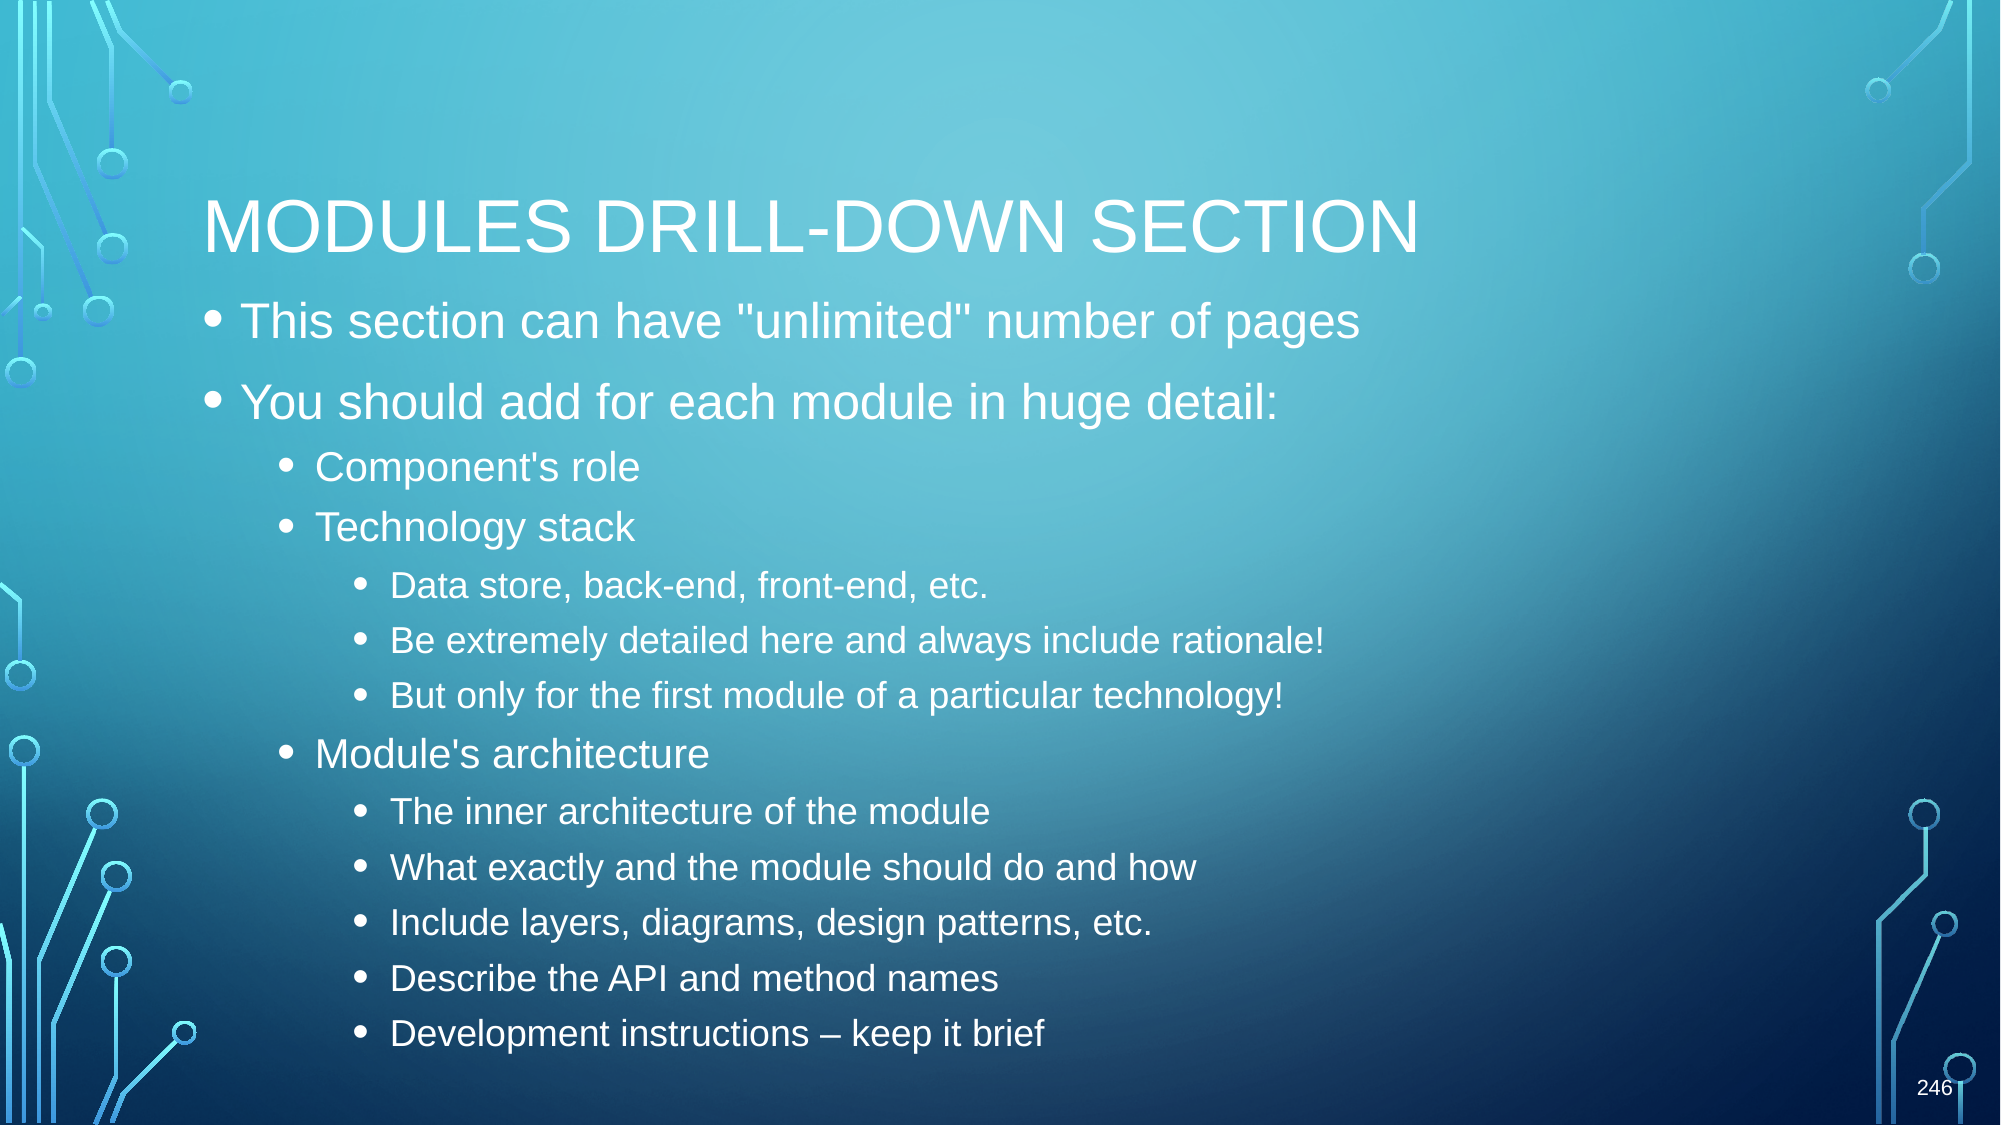

# Modules drill-down section
This section can have "unlimited" number of pages
You should add for each module in huge detail:
Component's role
Technology stack
Data store, back-end, front-end, etc.
Be extremely detailed here and always include rationale!
But only for the first module of a particular technology!
Module's architecture
The inner architecture of the module
What exactly and the module should do and how
Include layers, diagrams, design patterns, etc.
Describe the API and method names
Development instructions – keep it brief

246